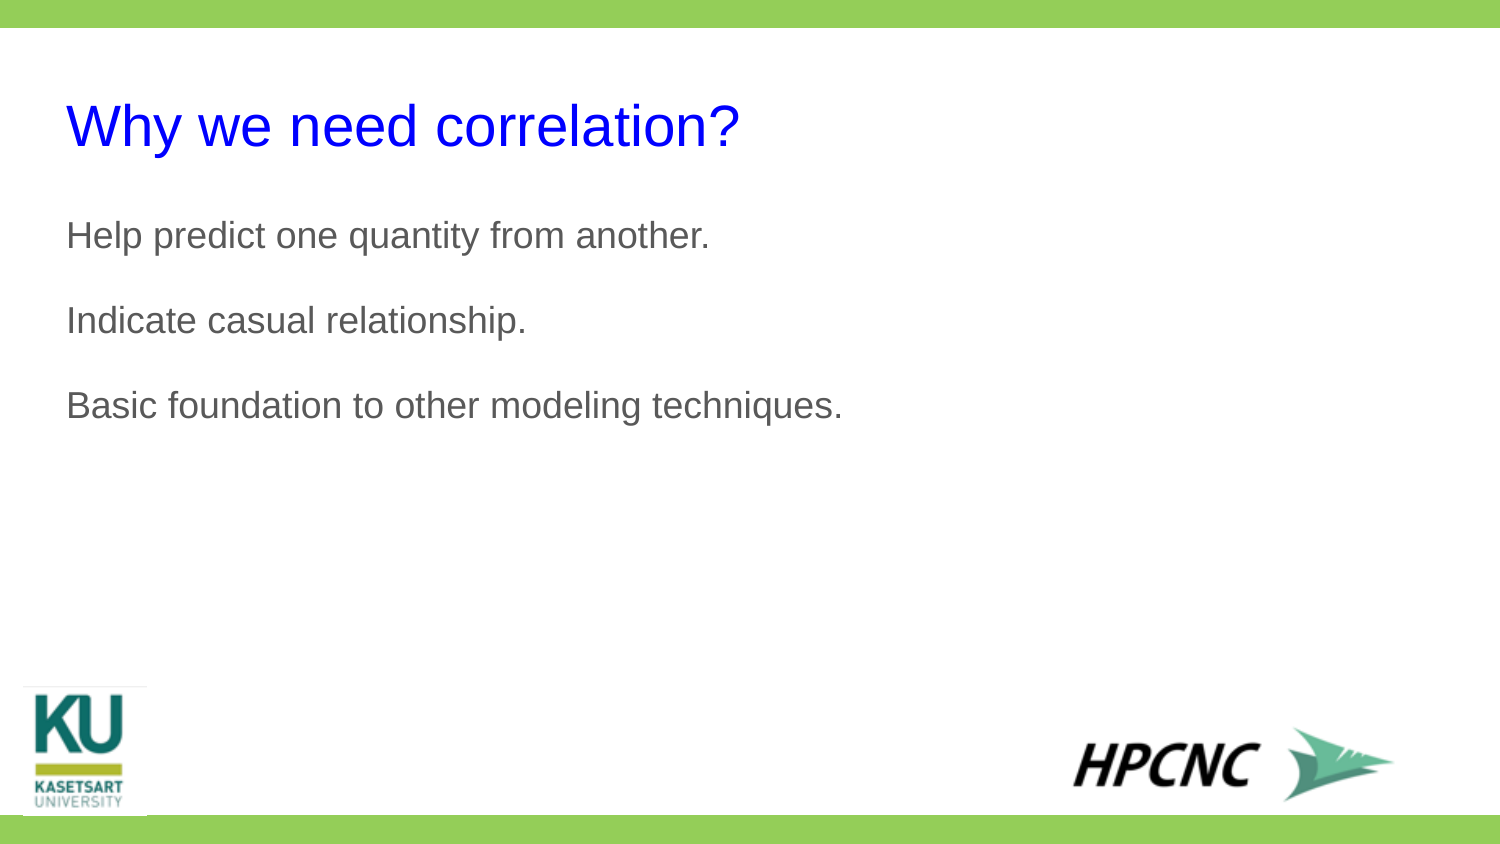

# Why we need correlation?
Help predict one quantity from another.
Indicate casual relationship.
Basic foundation to other modeling techniques.